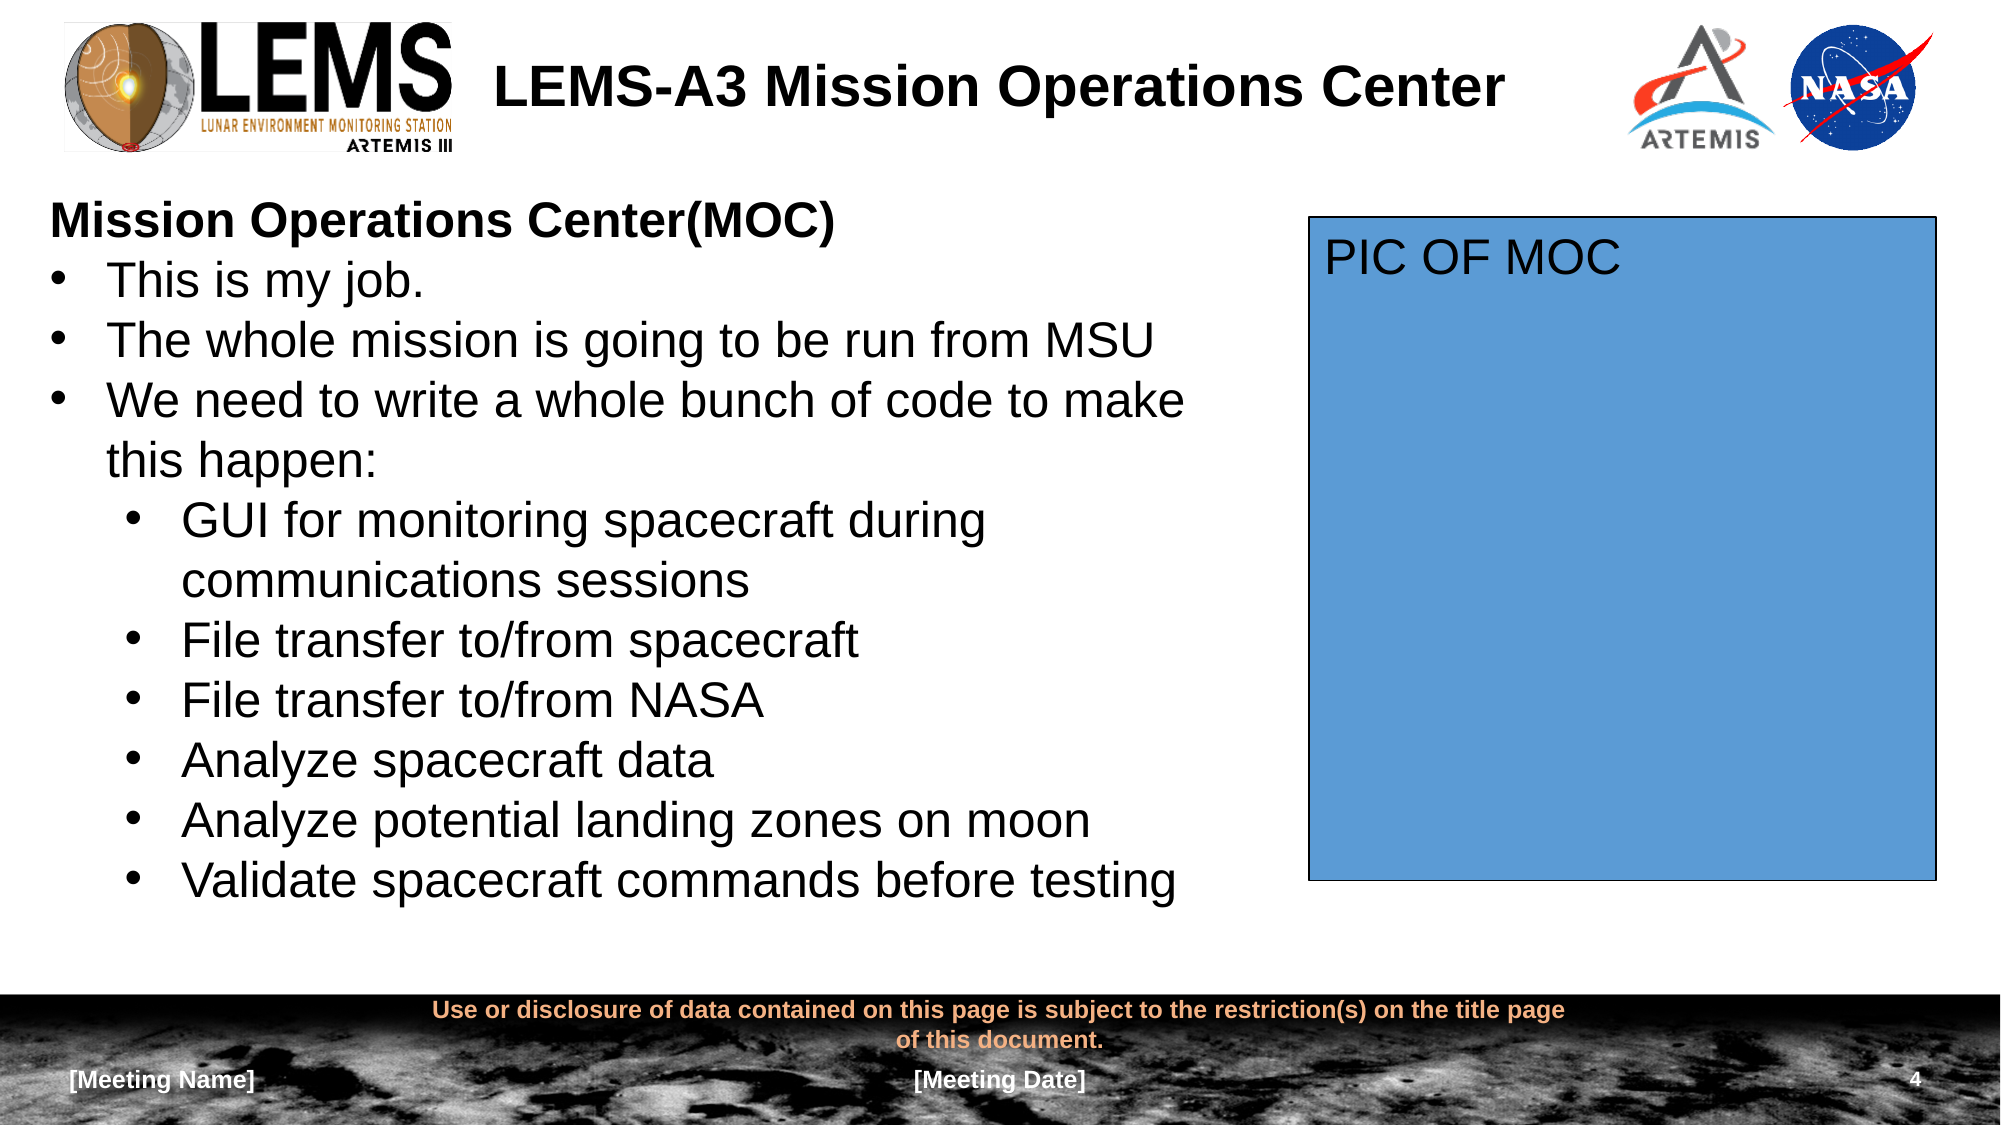

# LEMS-A3 Mission Operations Center
Mission Operations Center(MOC)
This is my job.
The whole mission is going to be run from MSU
We need to write a whole bunch of code to make this happen:
GUI for monitoring spacecraft during communications sessions
File transfer to/from spacecraft
File transfer to/from NASA
Analyze spacecraft data
Analyze potential landing zones on moon
Validate spacecraft commands before testing

PIC OF MOC
4